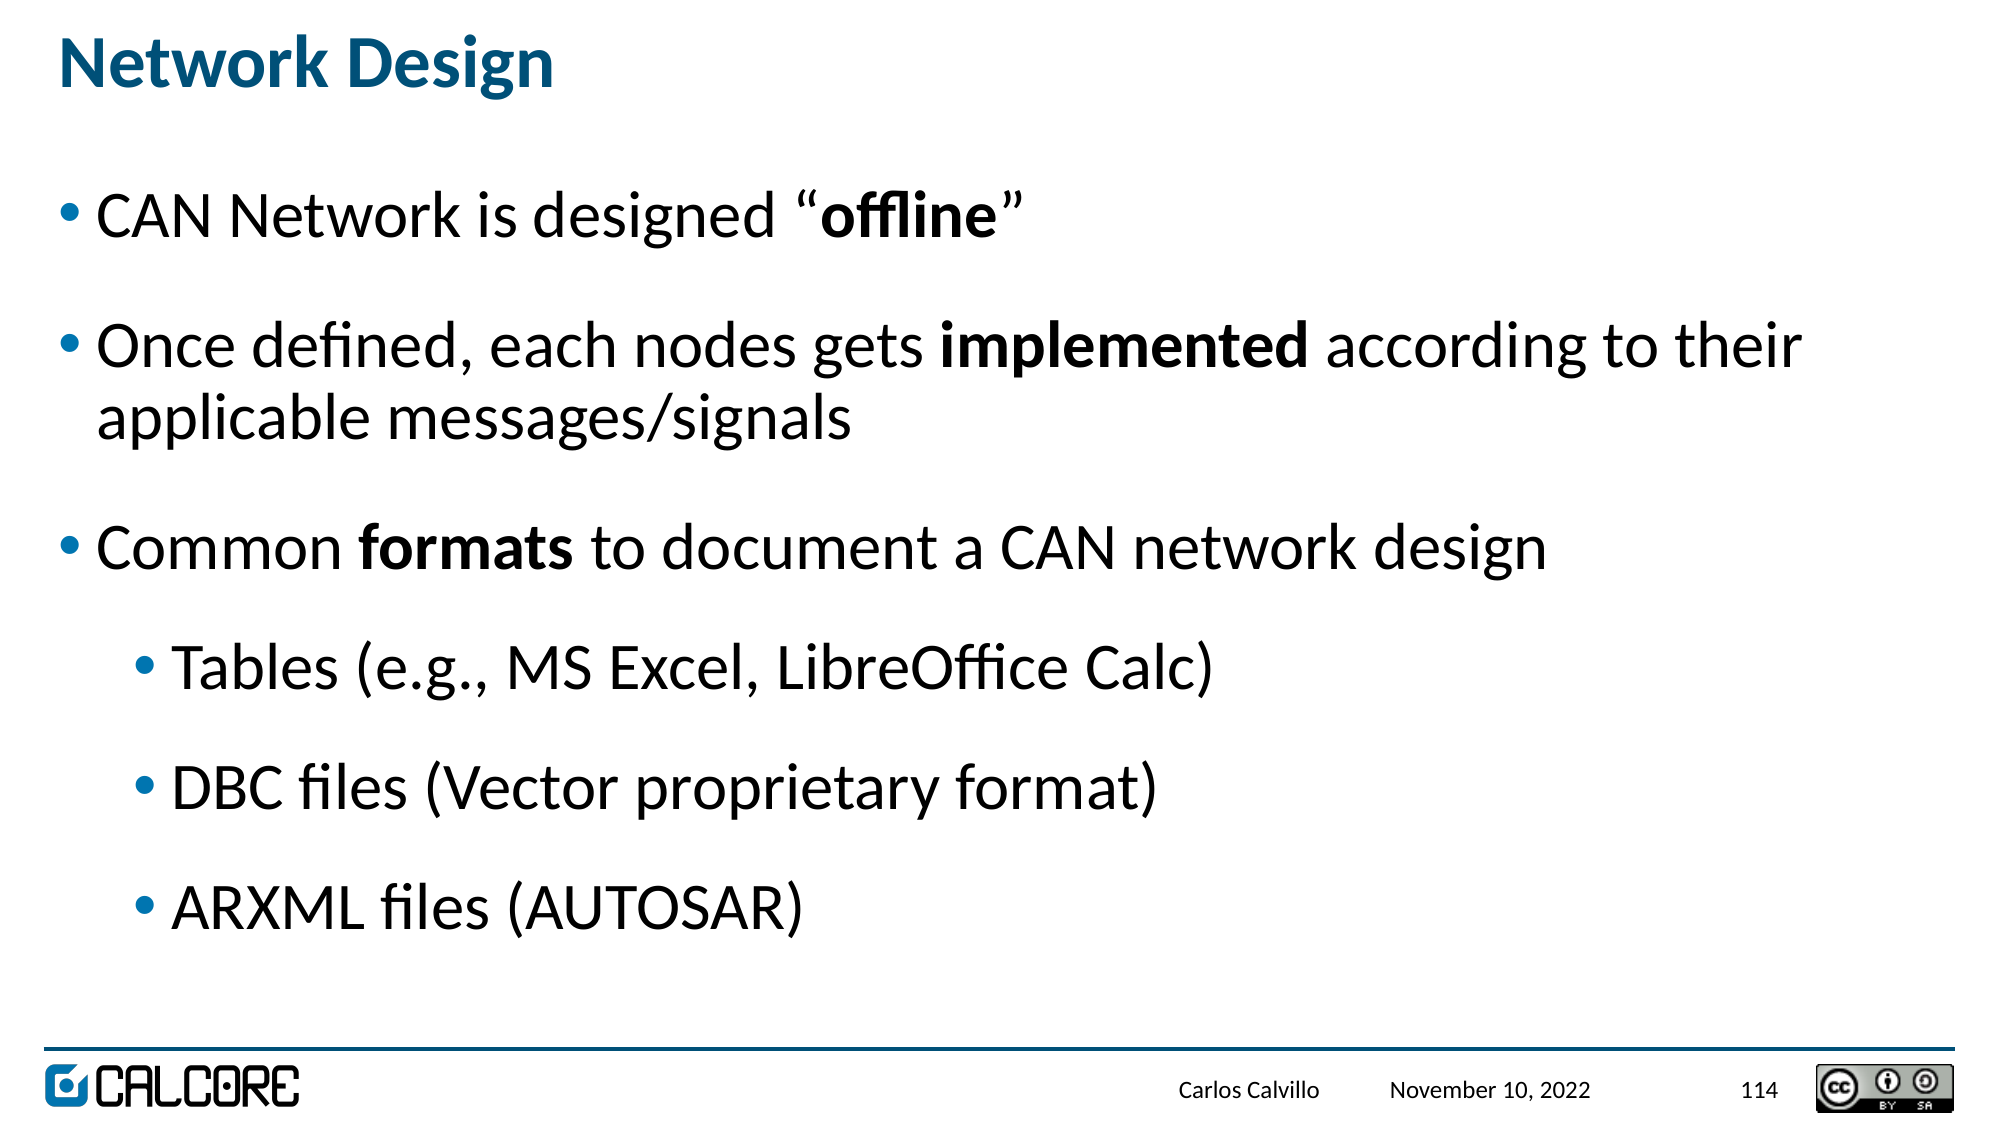

# Network Design
CAN Network is designed “offline”
Once defined, each nodes gets implemented according to their applicable messages/signals
Common formats to document a CAN network design
Tables (e.g., MS Excel, LibreOffice Calc)
DBC files (Vector proprietary format)
ARXML files (AUTOSAR)
Carlos Calvillo
November 10, 2022
114